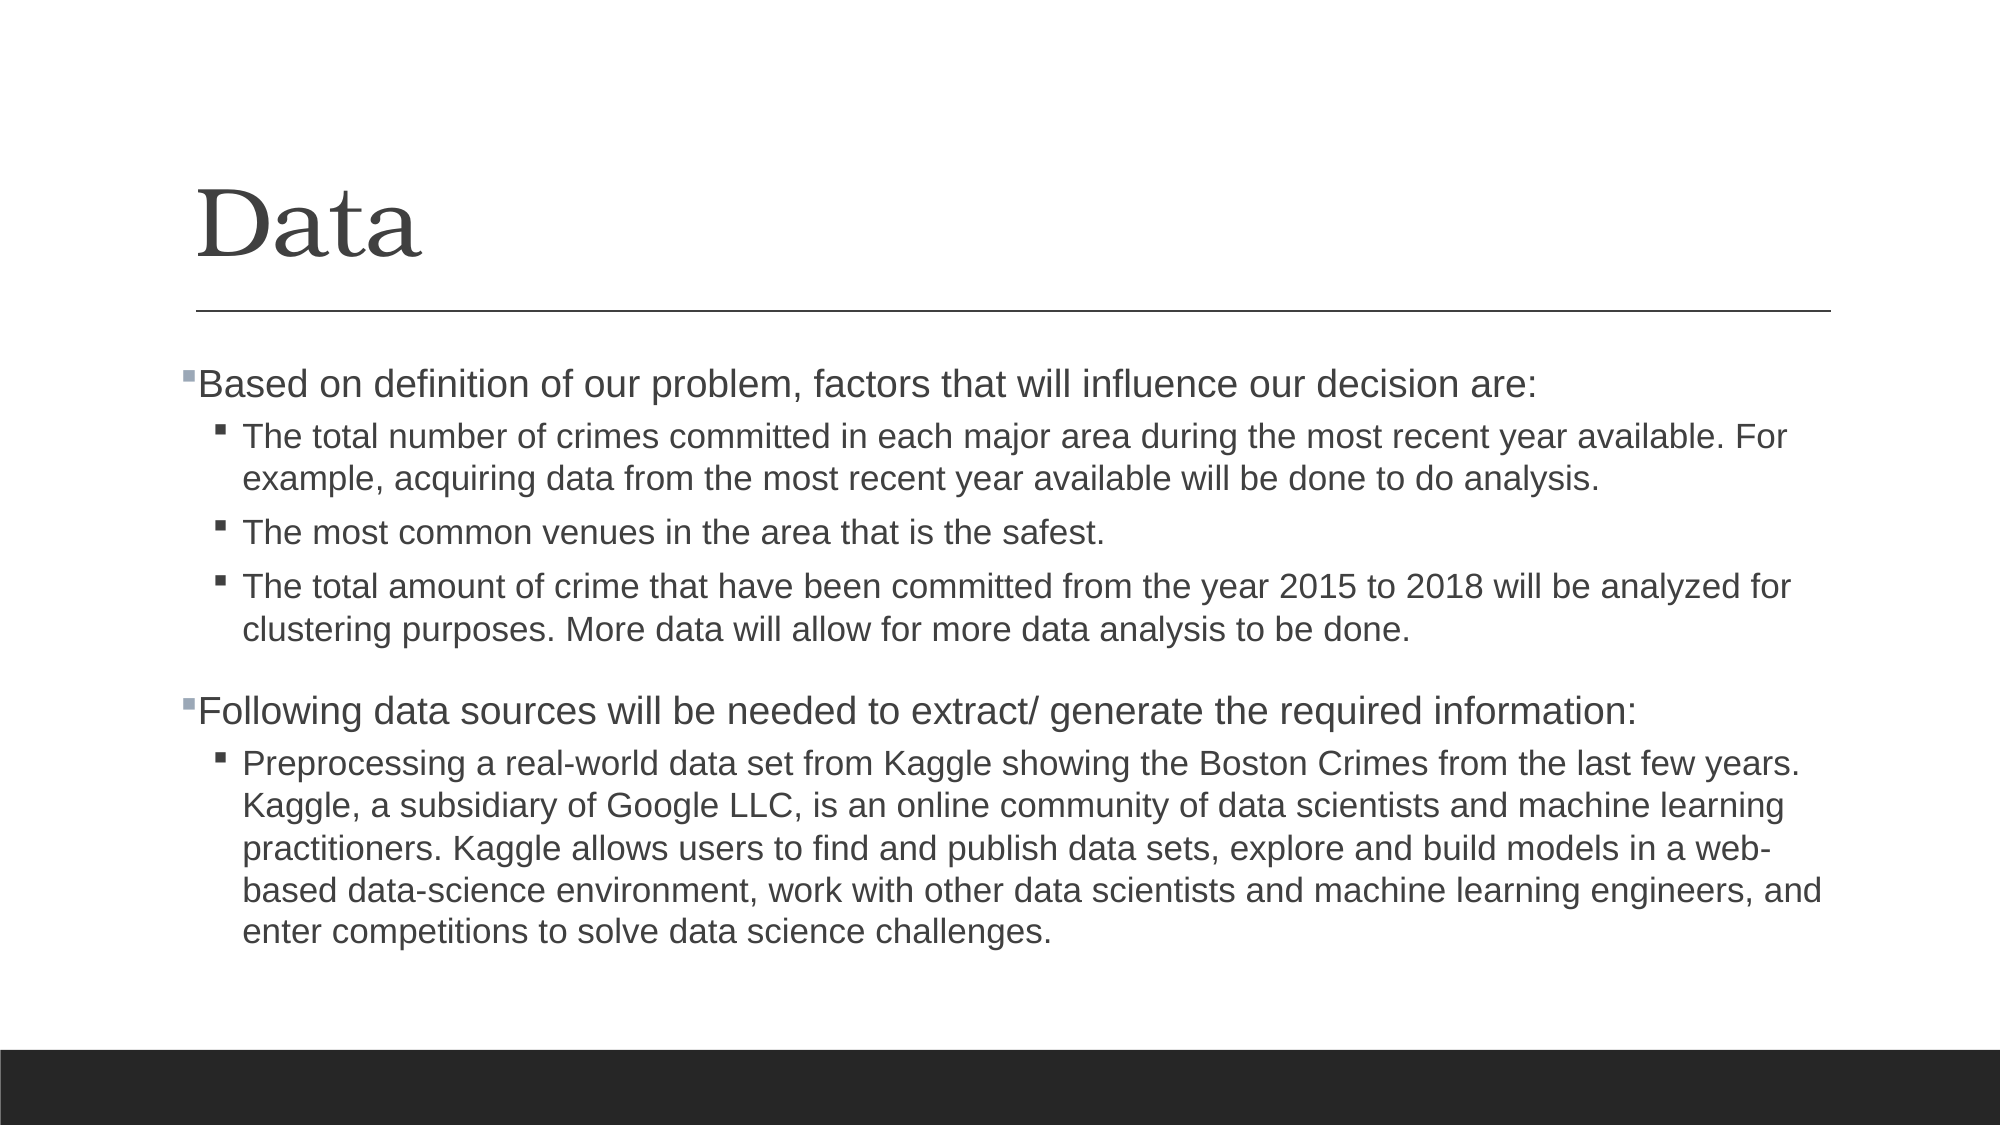

# Data
Based on definition of our problem, factors that will influence our decision are:
The total number of crimes committed in each major area during the most recent year available. For example, acquiring data from the most recent year available will be done to do analysis.
The most common venues in the area that is the safest.
The total amount of crime that have been committed from the year 2015 to 2018 will be analyzed for clustering purposes. More data will allow for more data analysis to be done.
Following data sources will be needed to extract/ generate the required information:
Preprocessing a real-world data set from Kaggle showing the Boston Crimes from the last few years. Kaggle, a subsidiary of Google LLC, is an online community of data scientists and machine learning practitioners. Kaggle allows users to find and publish data sets, explore and build models in a web-based data-science environment, work with other data scientists and machine learning engineers, and enter competitions to solve data science challenges.